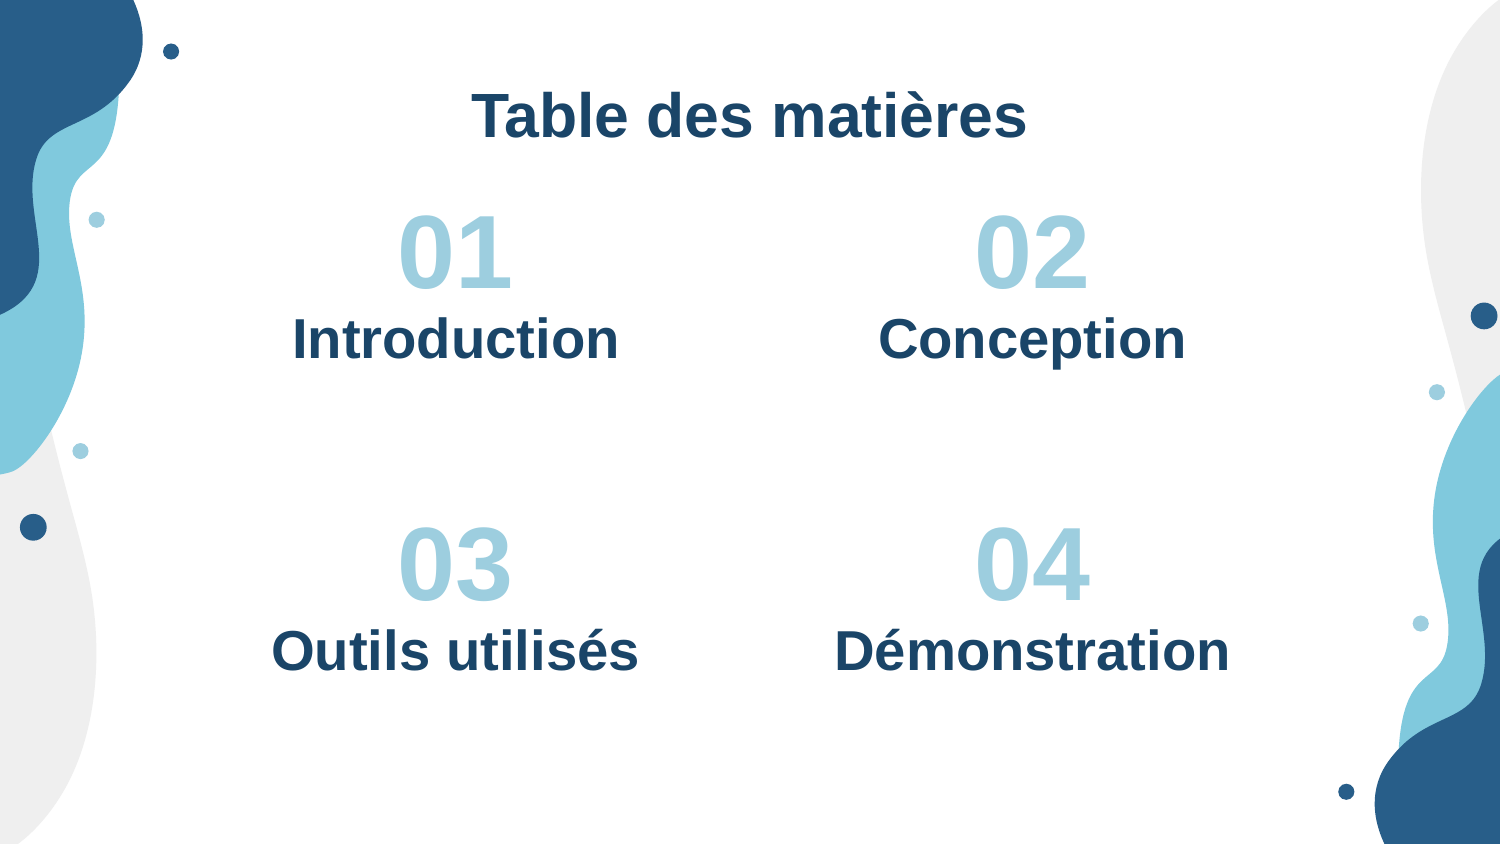

# Table des matières
01
02
Introduction
Conception
03
04
Outils utilisés
Démonstration